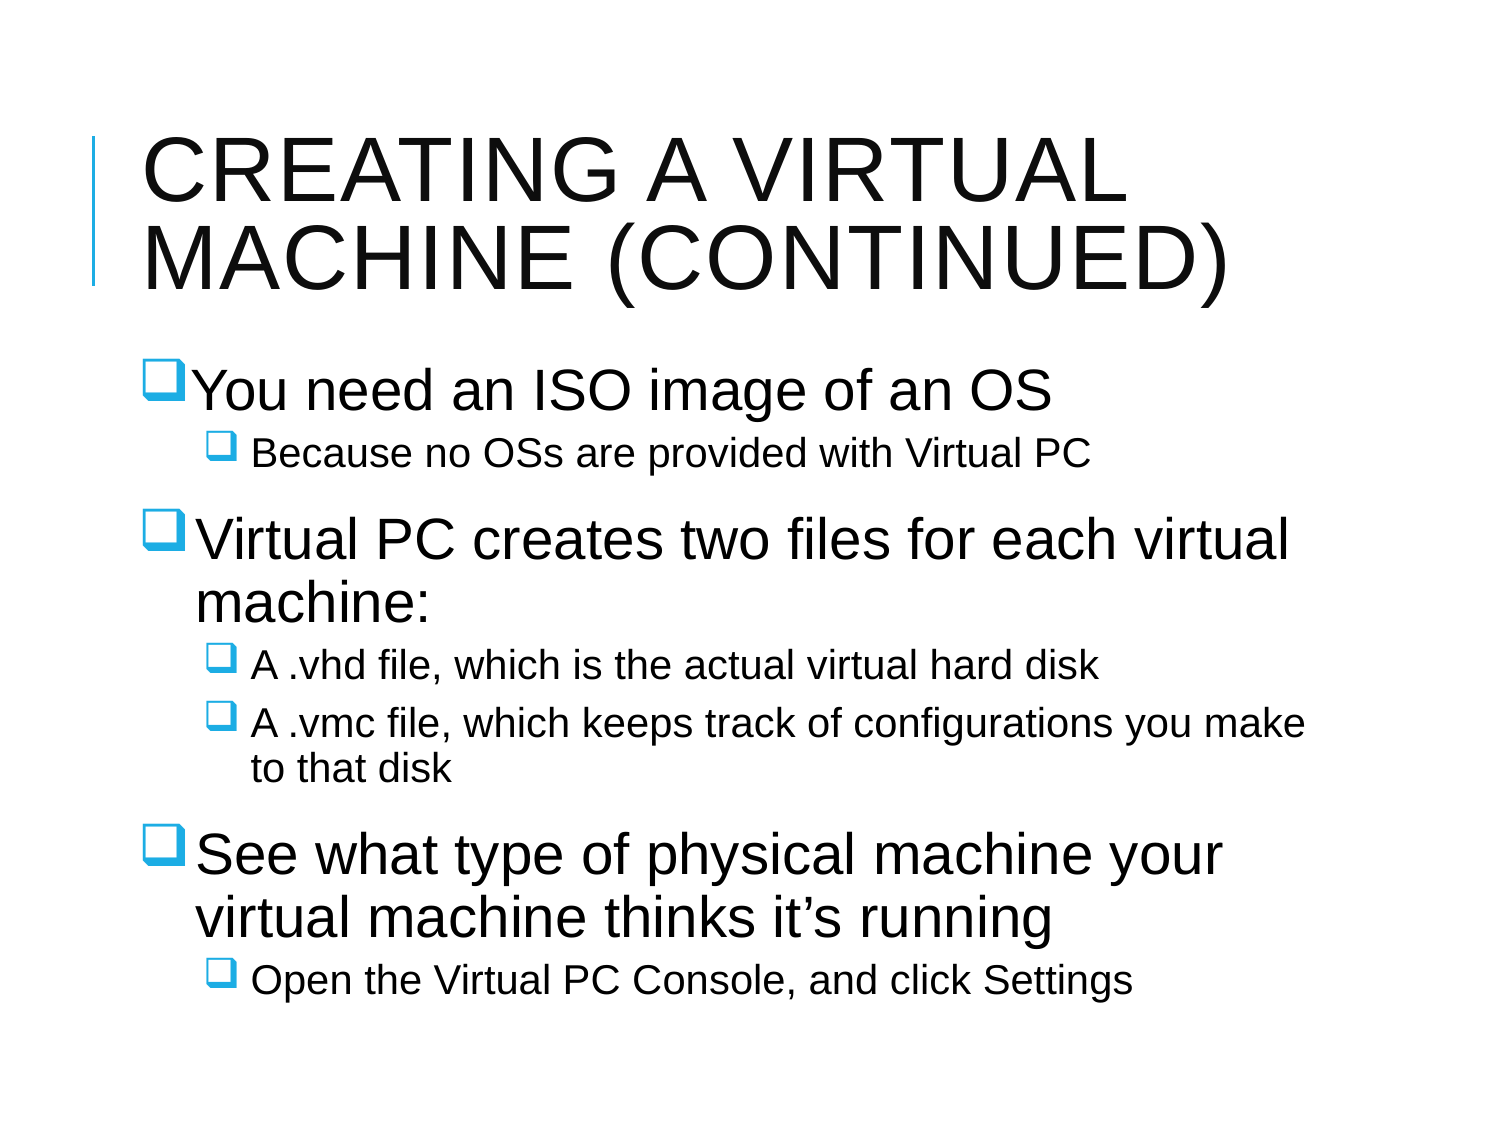

# Creating a Virtual Machine (continued)
You need an ISO image of an OS
Because no OSs are provided with Virtual PC
Virtual PC creates two files for each virtual machine:
A .vhd file, which is the actual virtual hard disk
A .vmc file, which keeps track of configurations you make to that disk
See what type of physical machine your virtual machine thinks it’s running
Open the Virtual PC Console, and click Settings